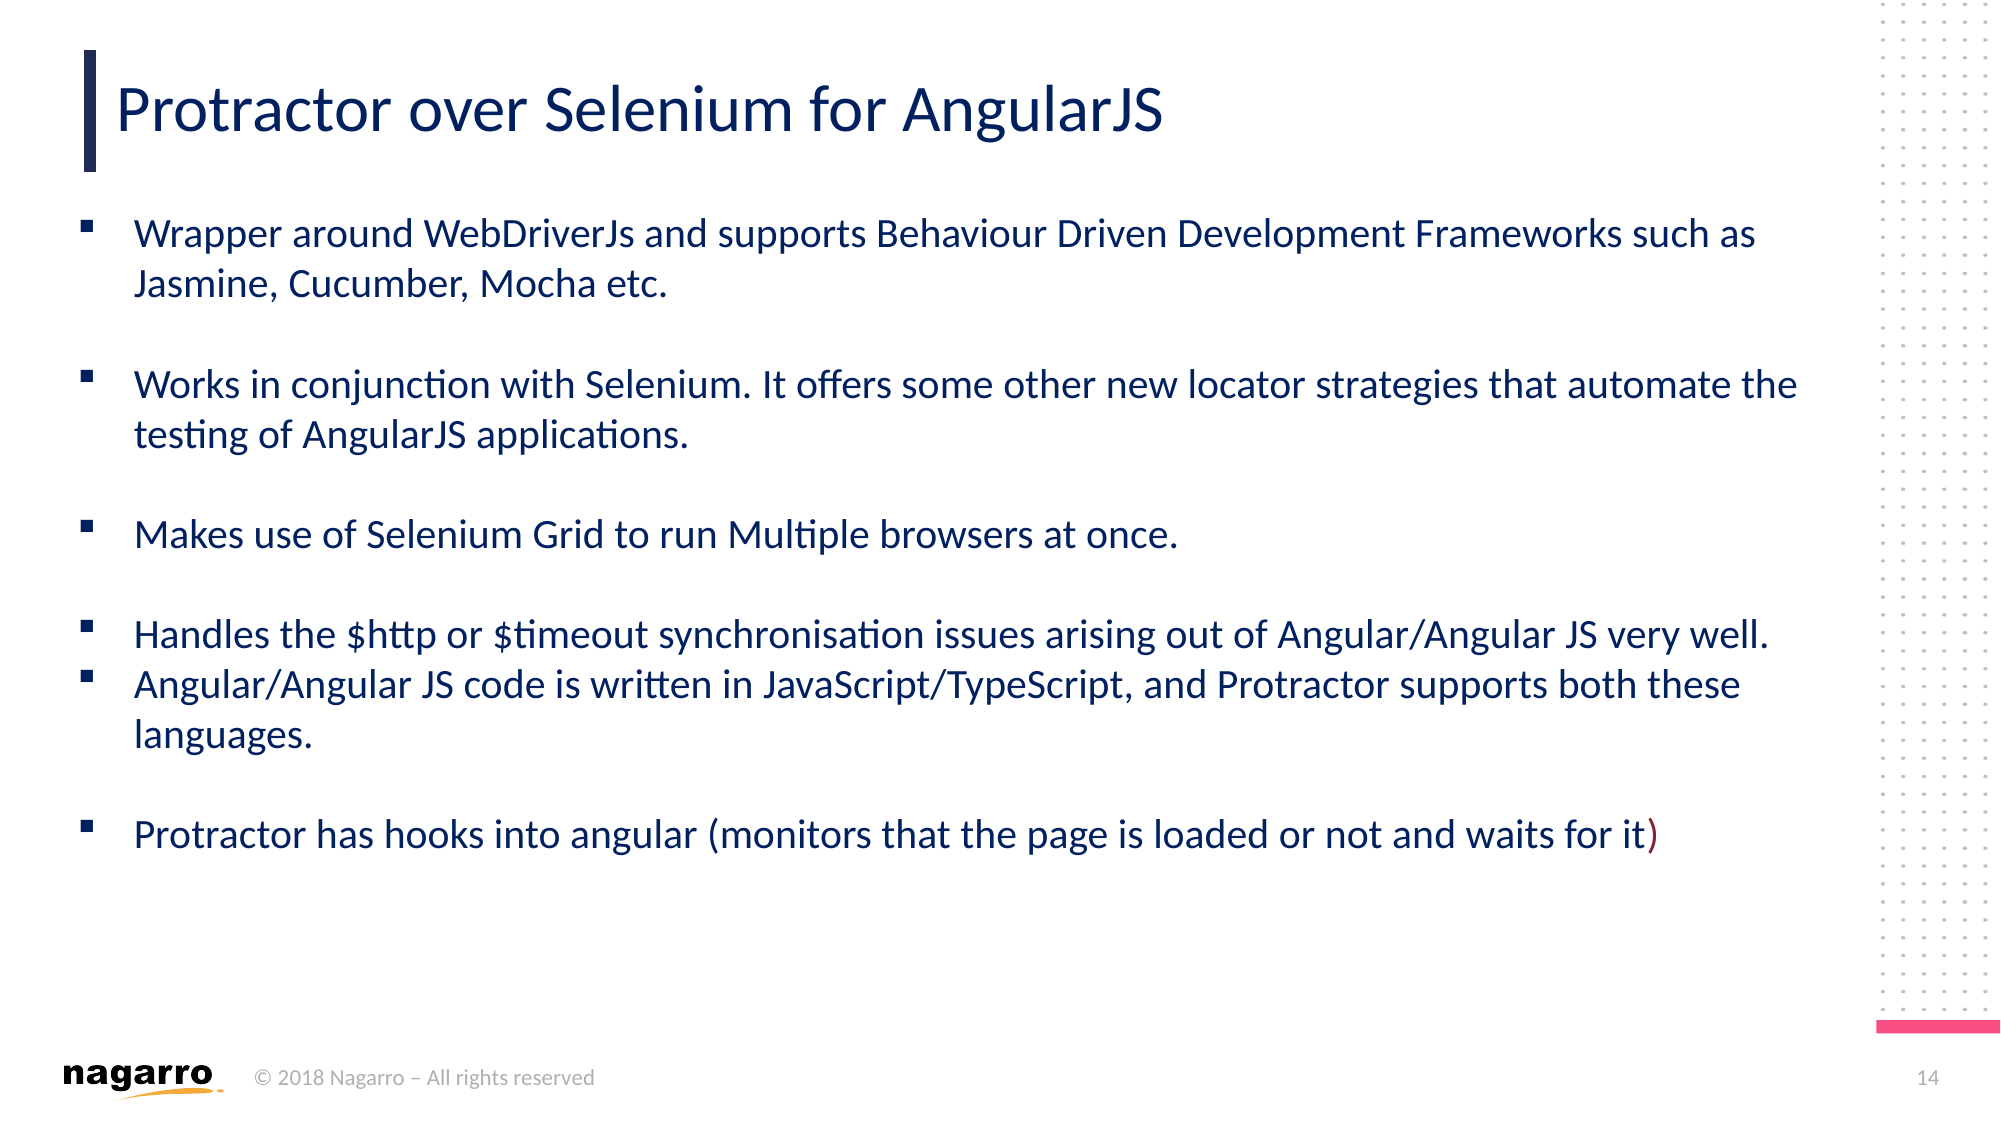

Protractor over Selenium for AngularJS
Wrapper around WebDriverJs and supports Behaviour Driven Development Frameworks such as Jasmine, Cucumber, Mocha etc.

Works in conjunction with Selenium. It offers some other new locator strategies that automate the testing of AngularJS applications.

Makes use of Selenium Grid to run Multiple browsers at once.

Handles the $http or $timeout synchronisation issues arising out of Angular/Angular JS very well.
Angular/Angular JS code is written in JavaScript/TypeScript, and Protractor supports both these languages.

Protractor has hooks into angular (monitors that the page is loaded or not and waits for it)